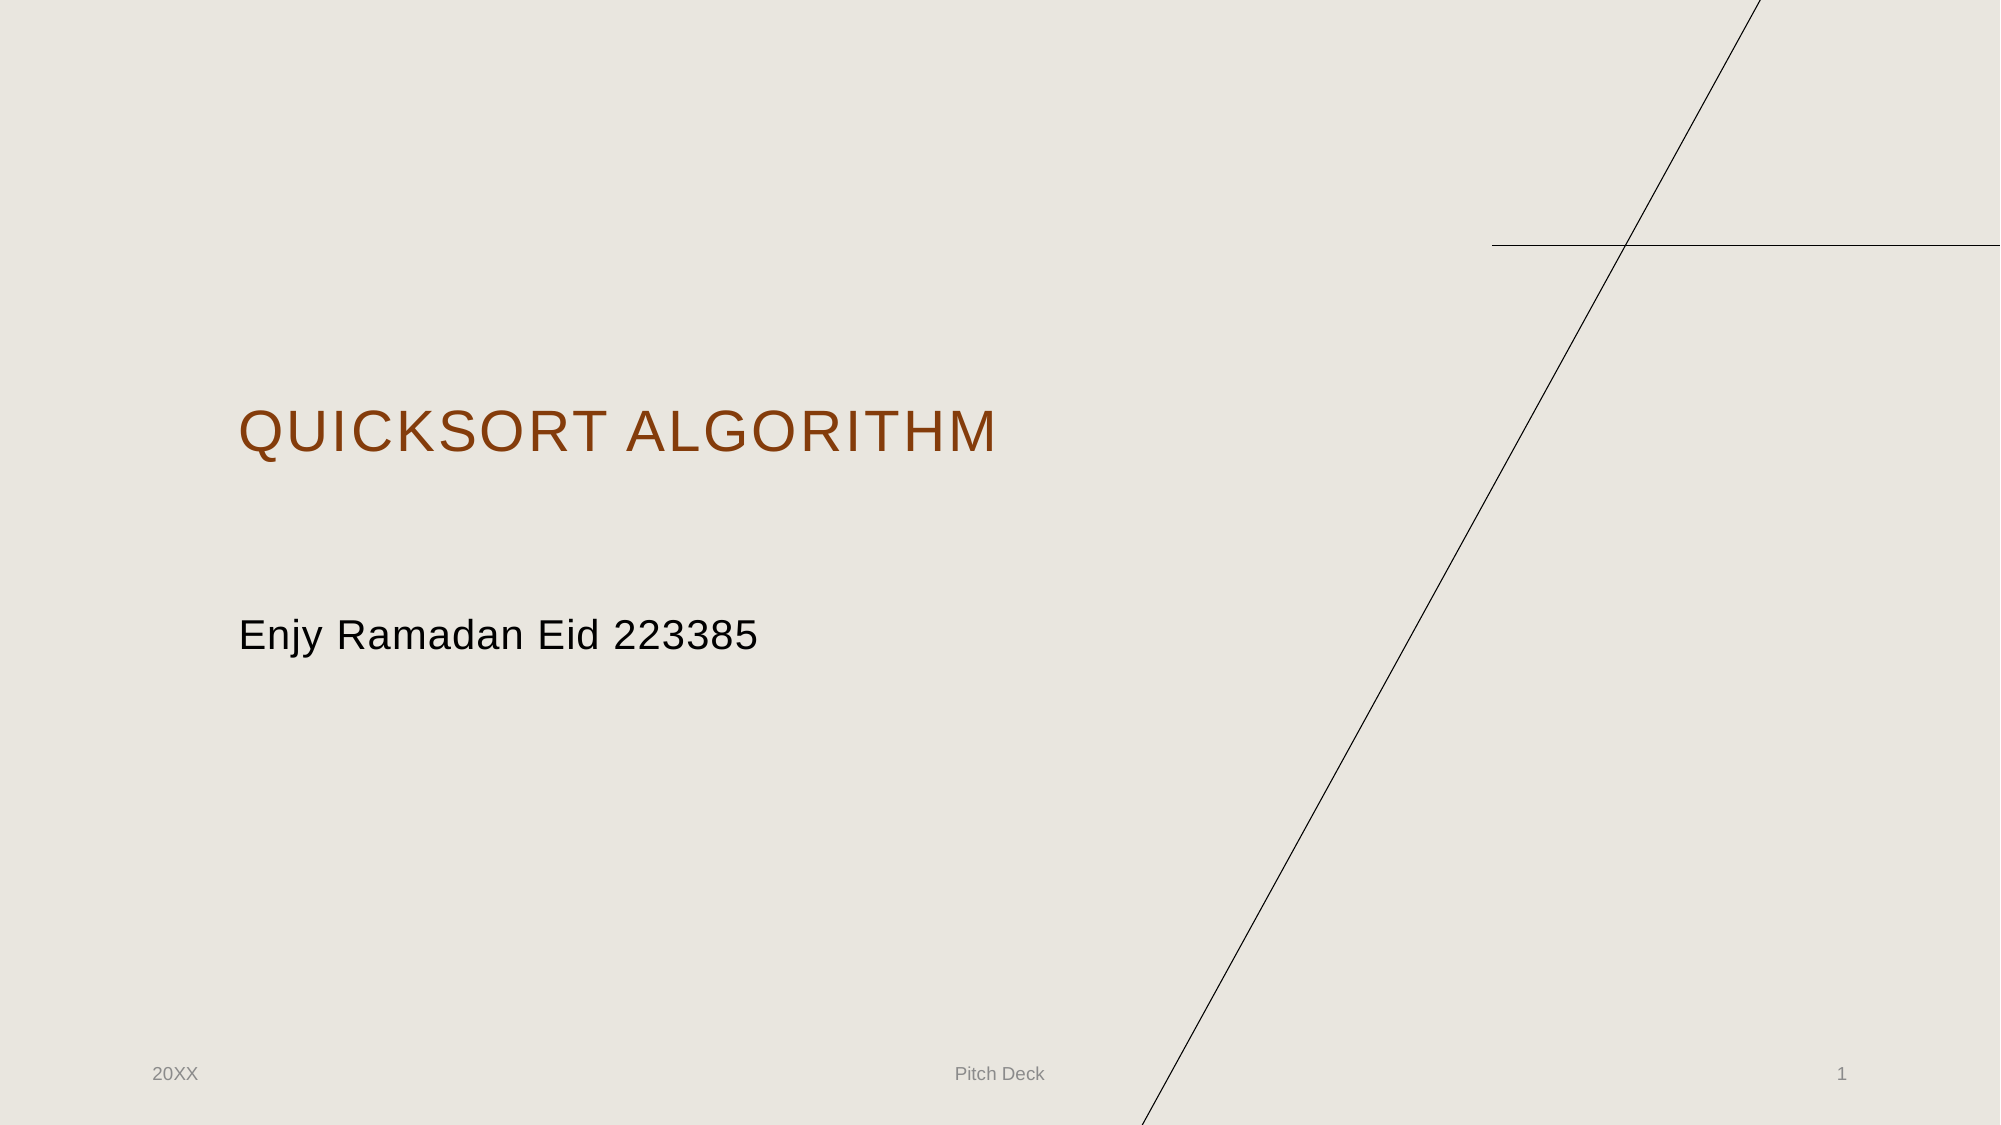

# QuickSort Algorithm
Enjy Ramadan Eid 223385

20XX
Pitch Deck
1